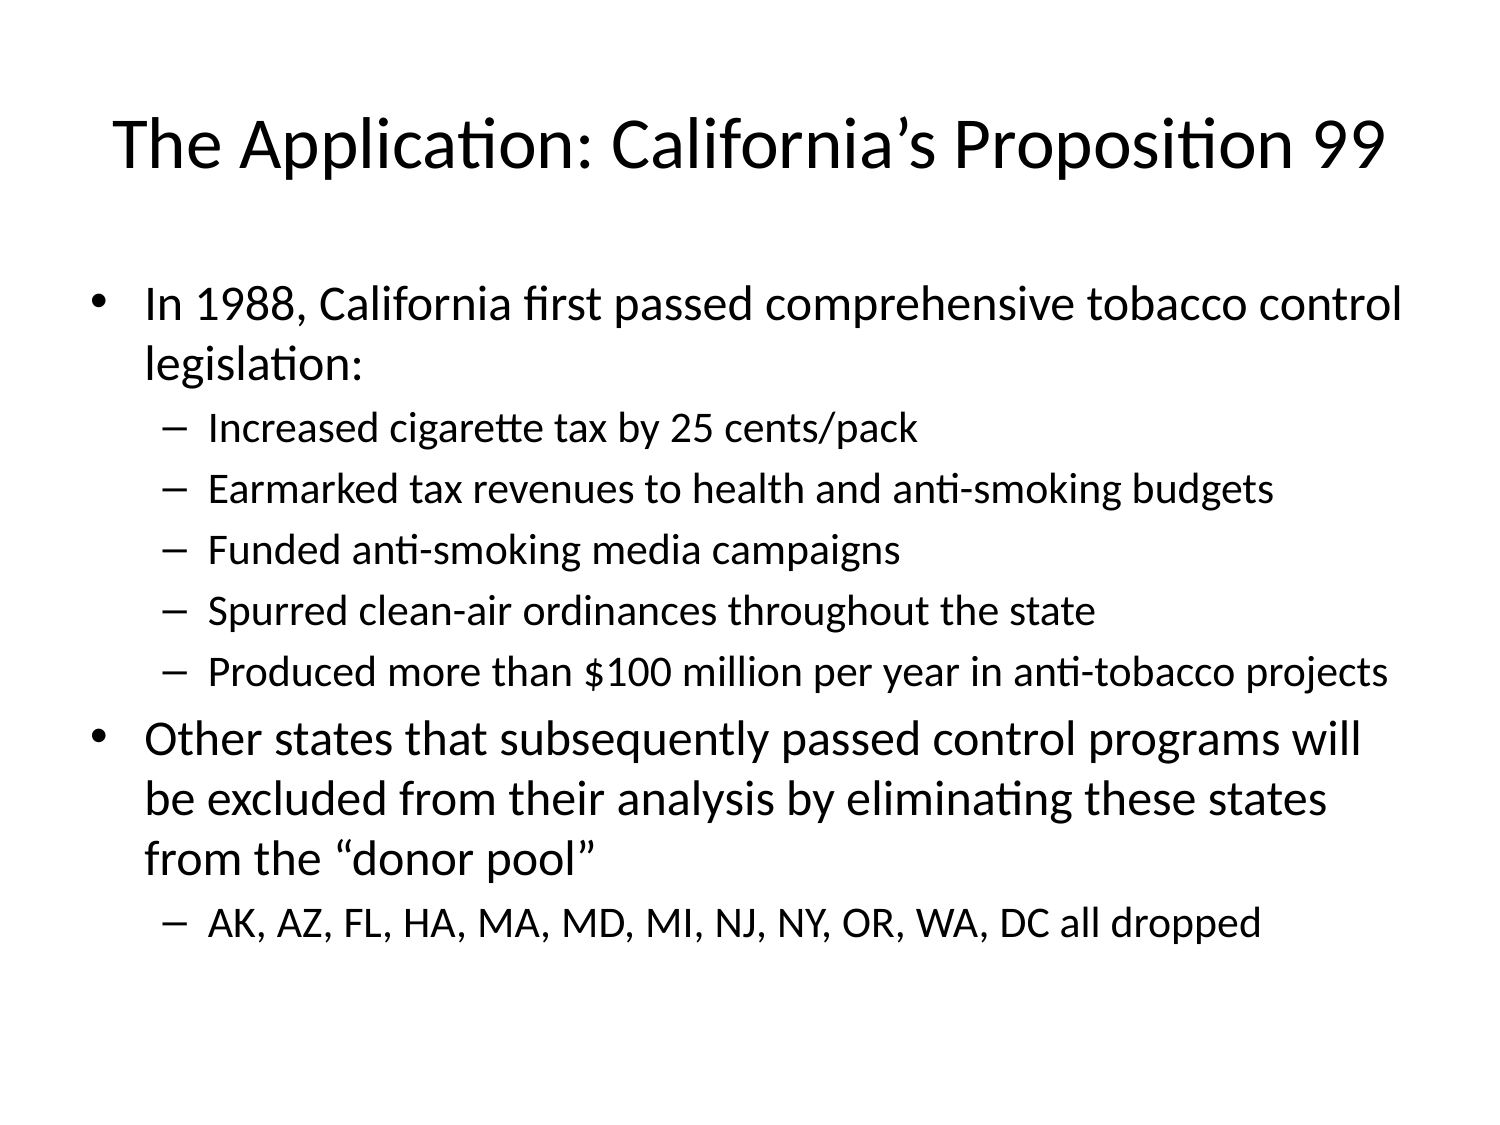

# The Application: California’s Proposition 99
In 1988, California first passed comprehensive tobacco control legislation:
Increased cigarette tax by 25 cents/pack
Earmarked tax revenues to health and anti-smoking budgets
Funded anti-smoking media campaigns
Spurred clean-air ordinances throughout the state
Produced more than $100 million per year in anti-tobacco projects
Other states that subsequently passed control programs will be excluded from their analysis by eliminating these states from the “donor pool”
AK, AZ, FL, HA, MA, MD, MI, NJ, NY, OR, WA, DC all dropped